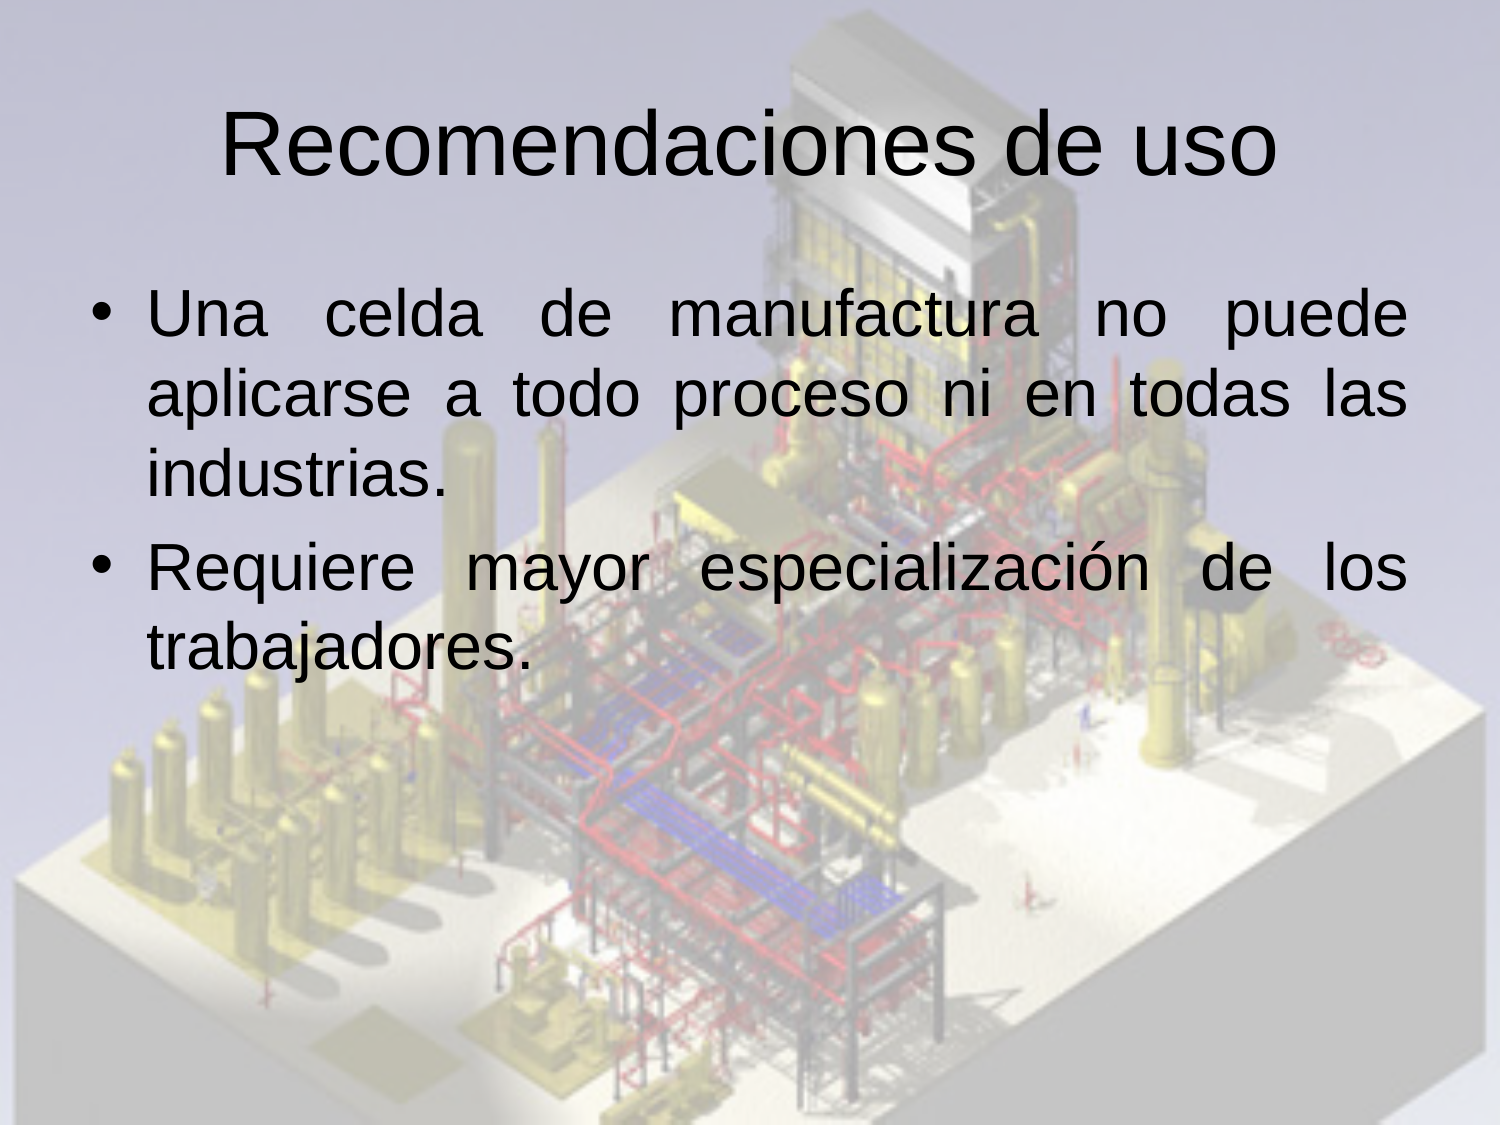

# Recomendaciones de uso
Una celda de manufactura no puede aplicarse a todo proceso ni en todas las industrias.
Requiere mayor especialización de los trabajadores.